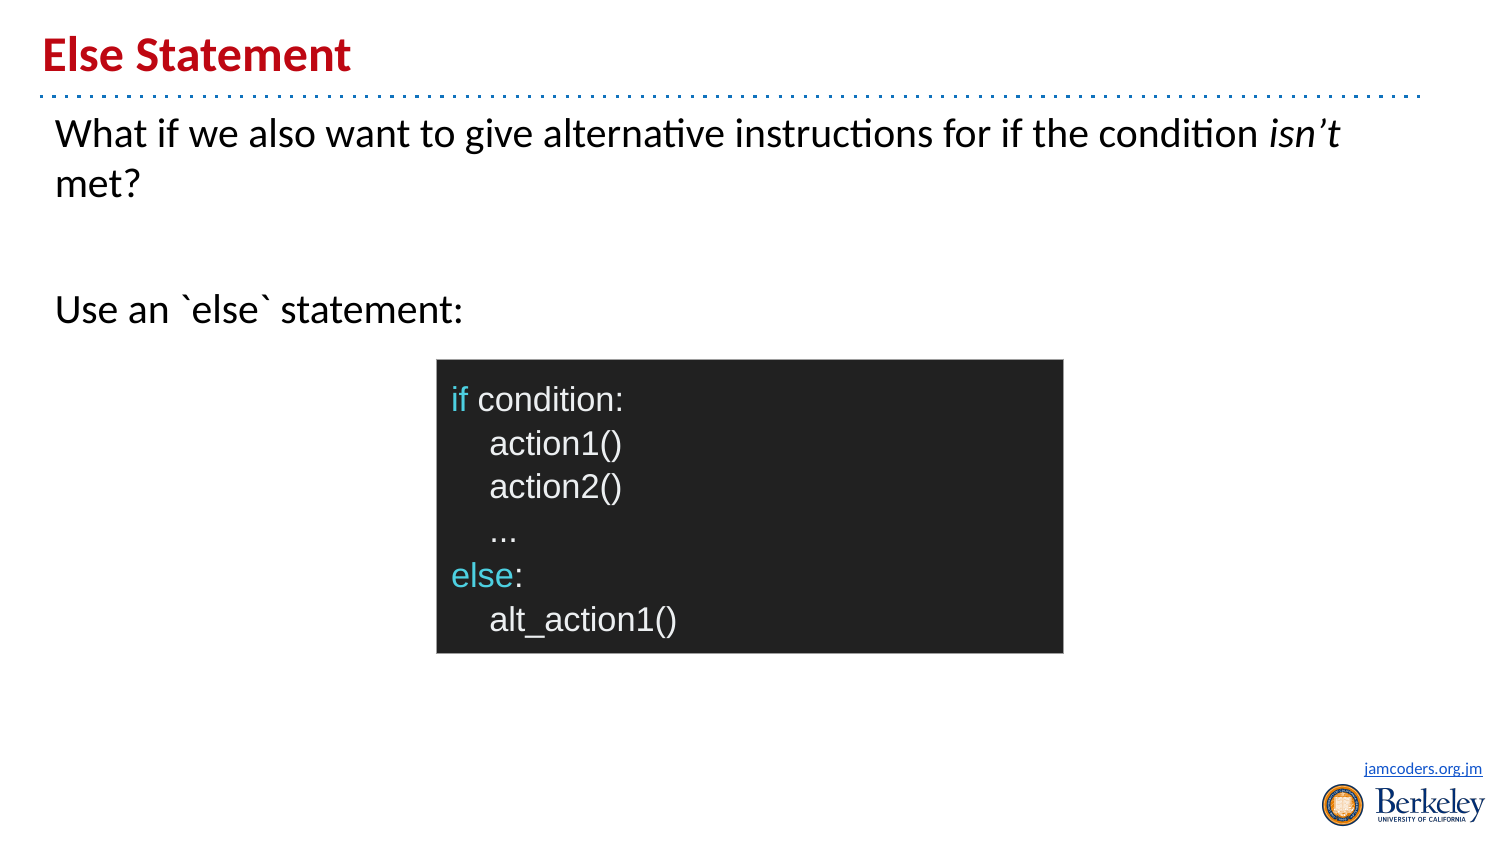

# Else Statement
What if we also want to give alternative instructions for if the condition isn’t met?

Use an `else` statement:

| if condition: action1() action2() ... else: alt\_action1() |
| --- |